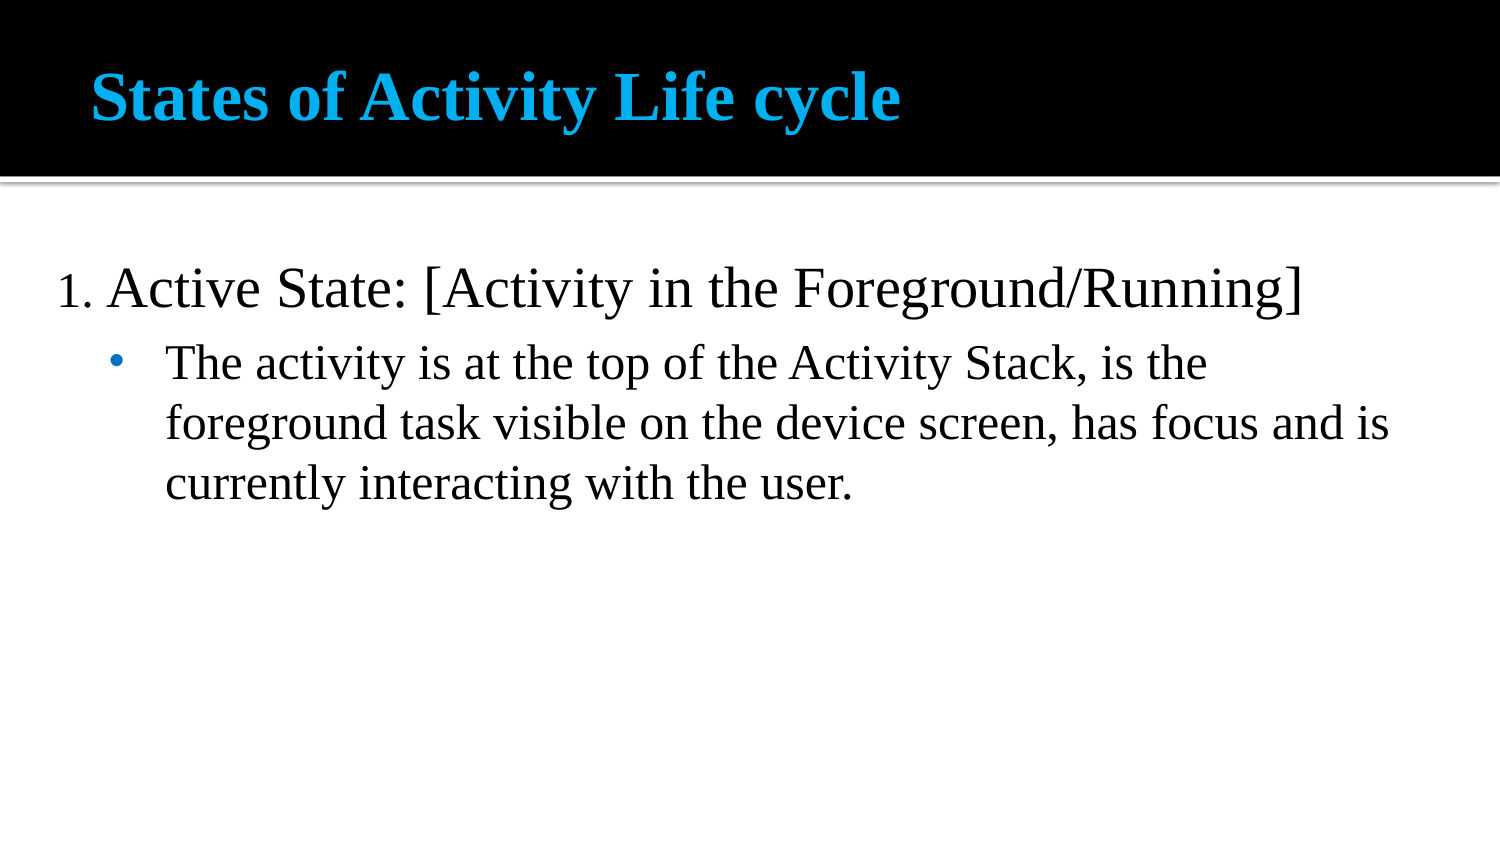

# States of Activity Life cycle
1. Active State: [Activity in the Foreground/Running]
The activity is at the top of the Activity Stack, is the foreground task visible on the device screen, has focus and is currently interacting with the user.